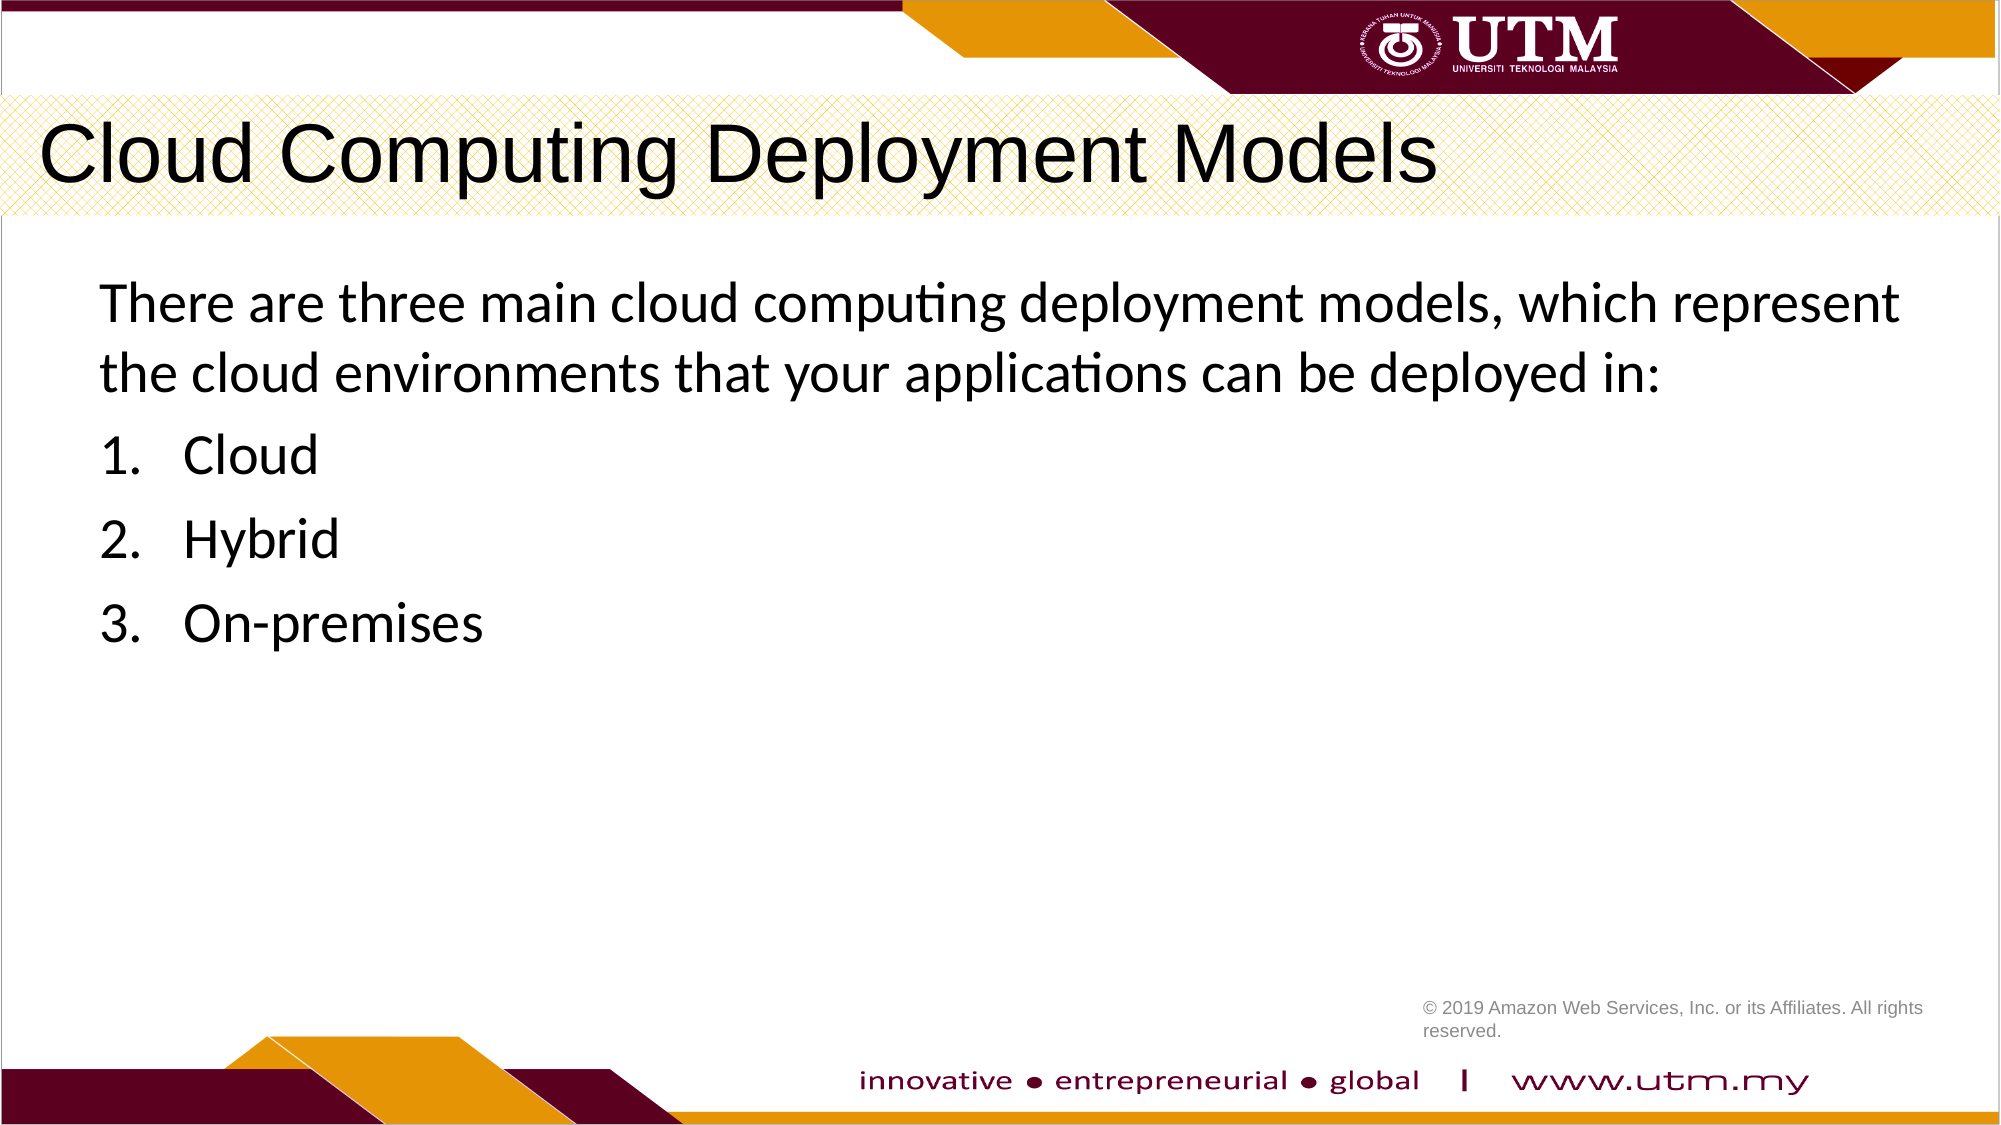

# Cloud Computing Deployment Models
There are three main cloud computing deployment models, which represent the cloud environments that your applications can be deployed in:
Cloud
Hybrid
On-premises
© 2019 Amazon Web Services, Inc. or its Affiliates. All rights reserved.